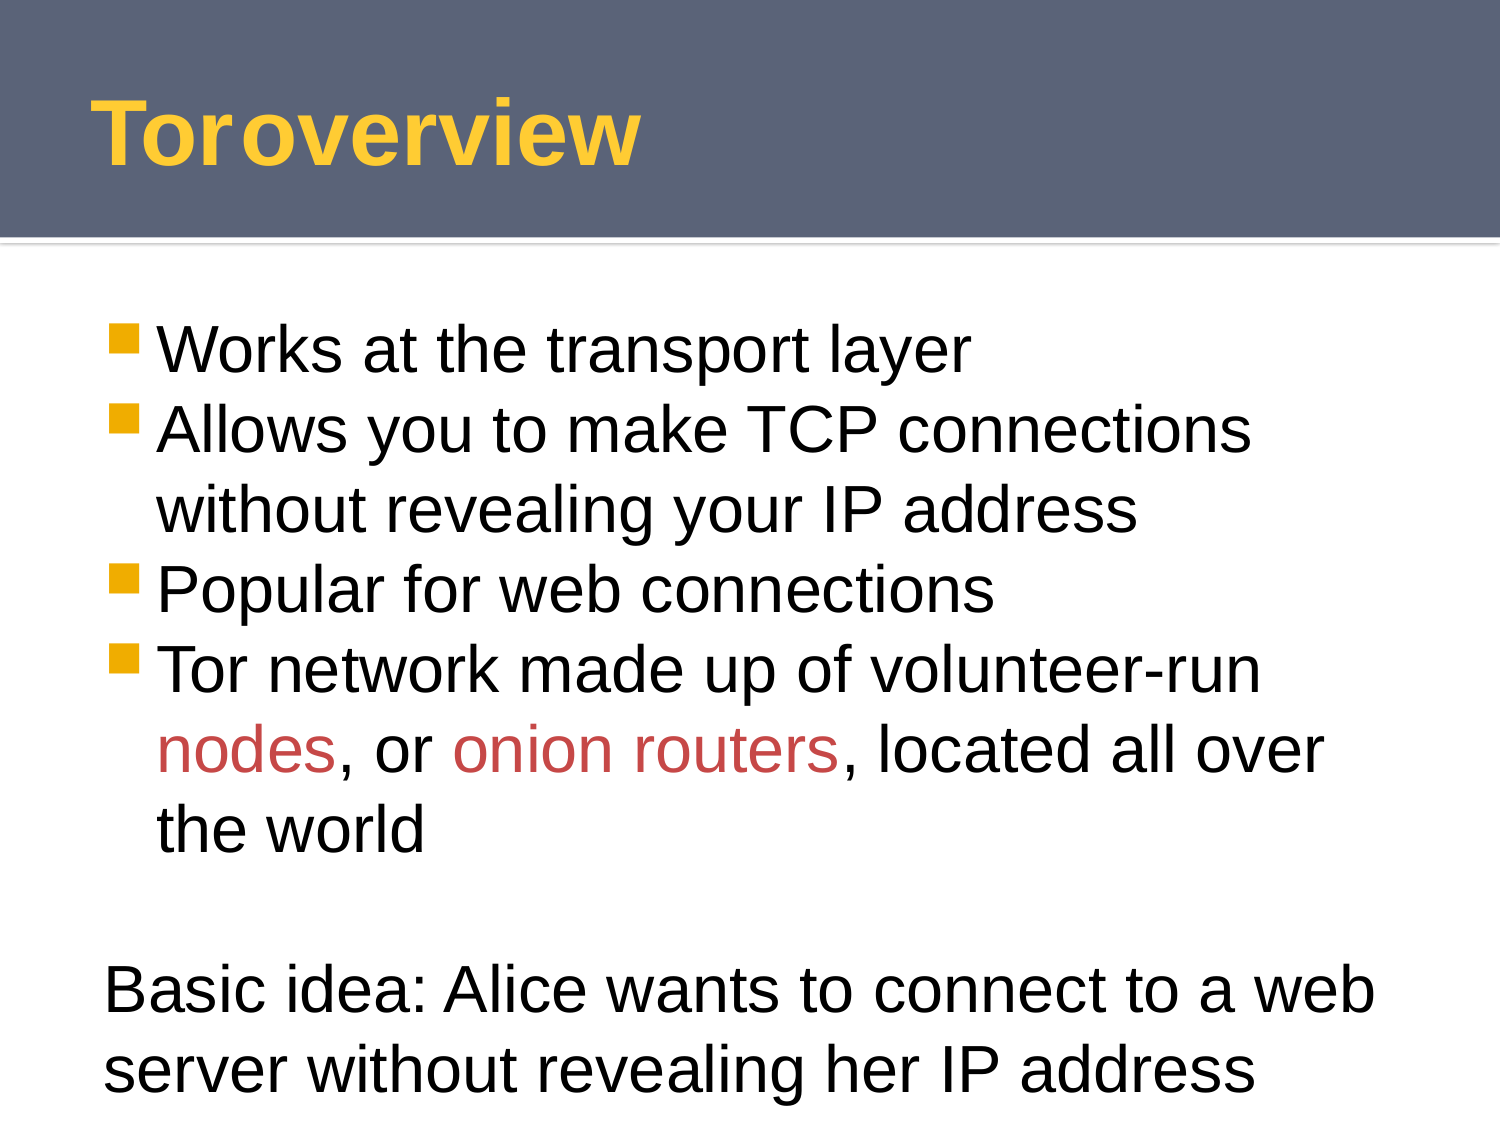

# Tor	overview
Works at the transport layer
Allows you to make TCP connections without revealing your IP address
Popular for web connections
Tor network made up of volunteer-run nodes, or onion routers, located all over the world

Basic idea: Alice wants to connect to a web server without revealing her IP address